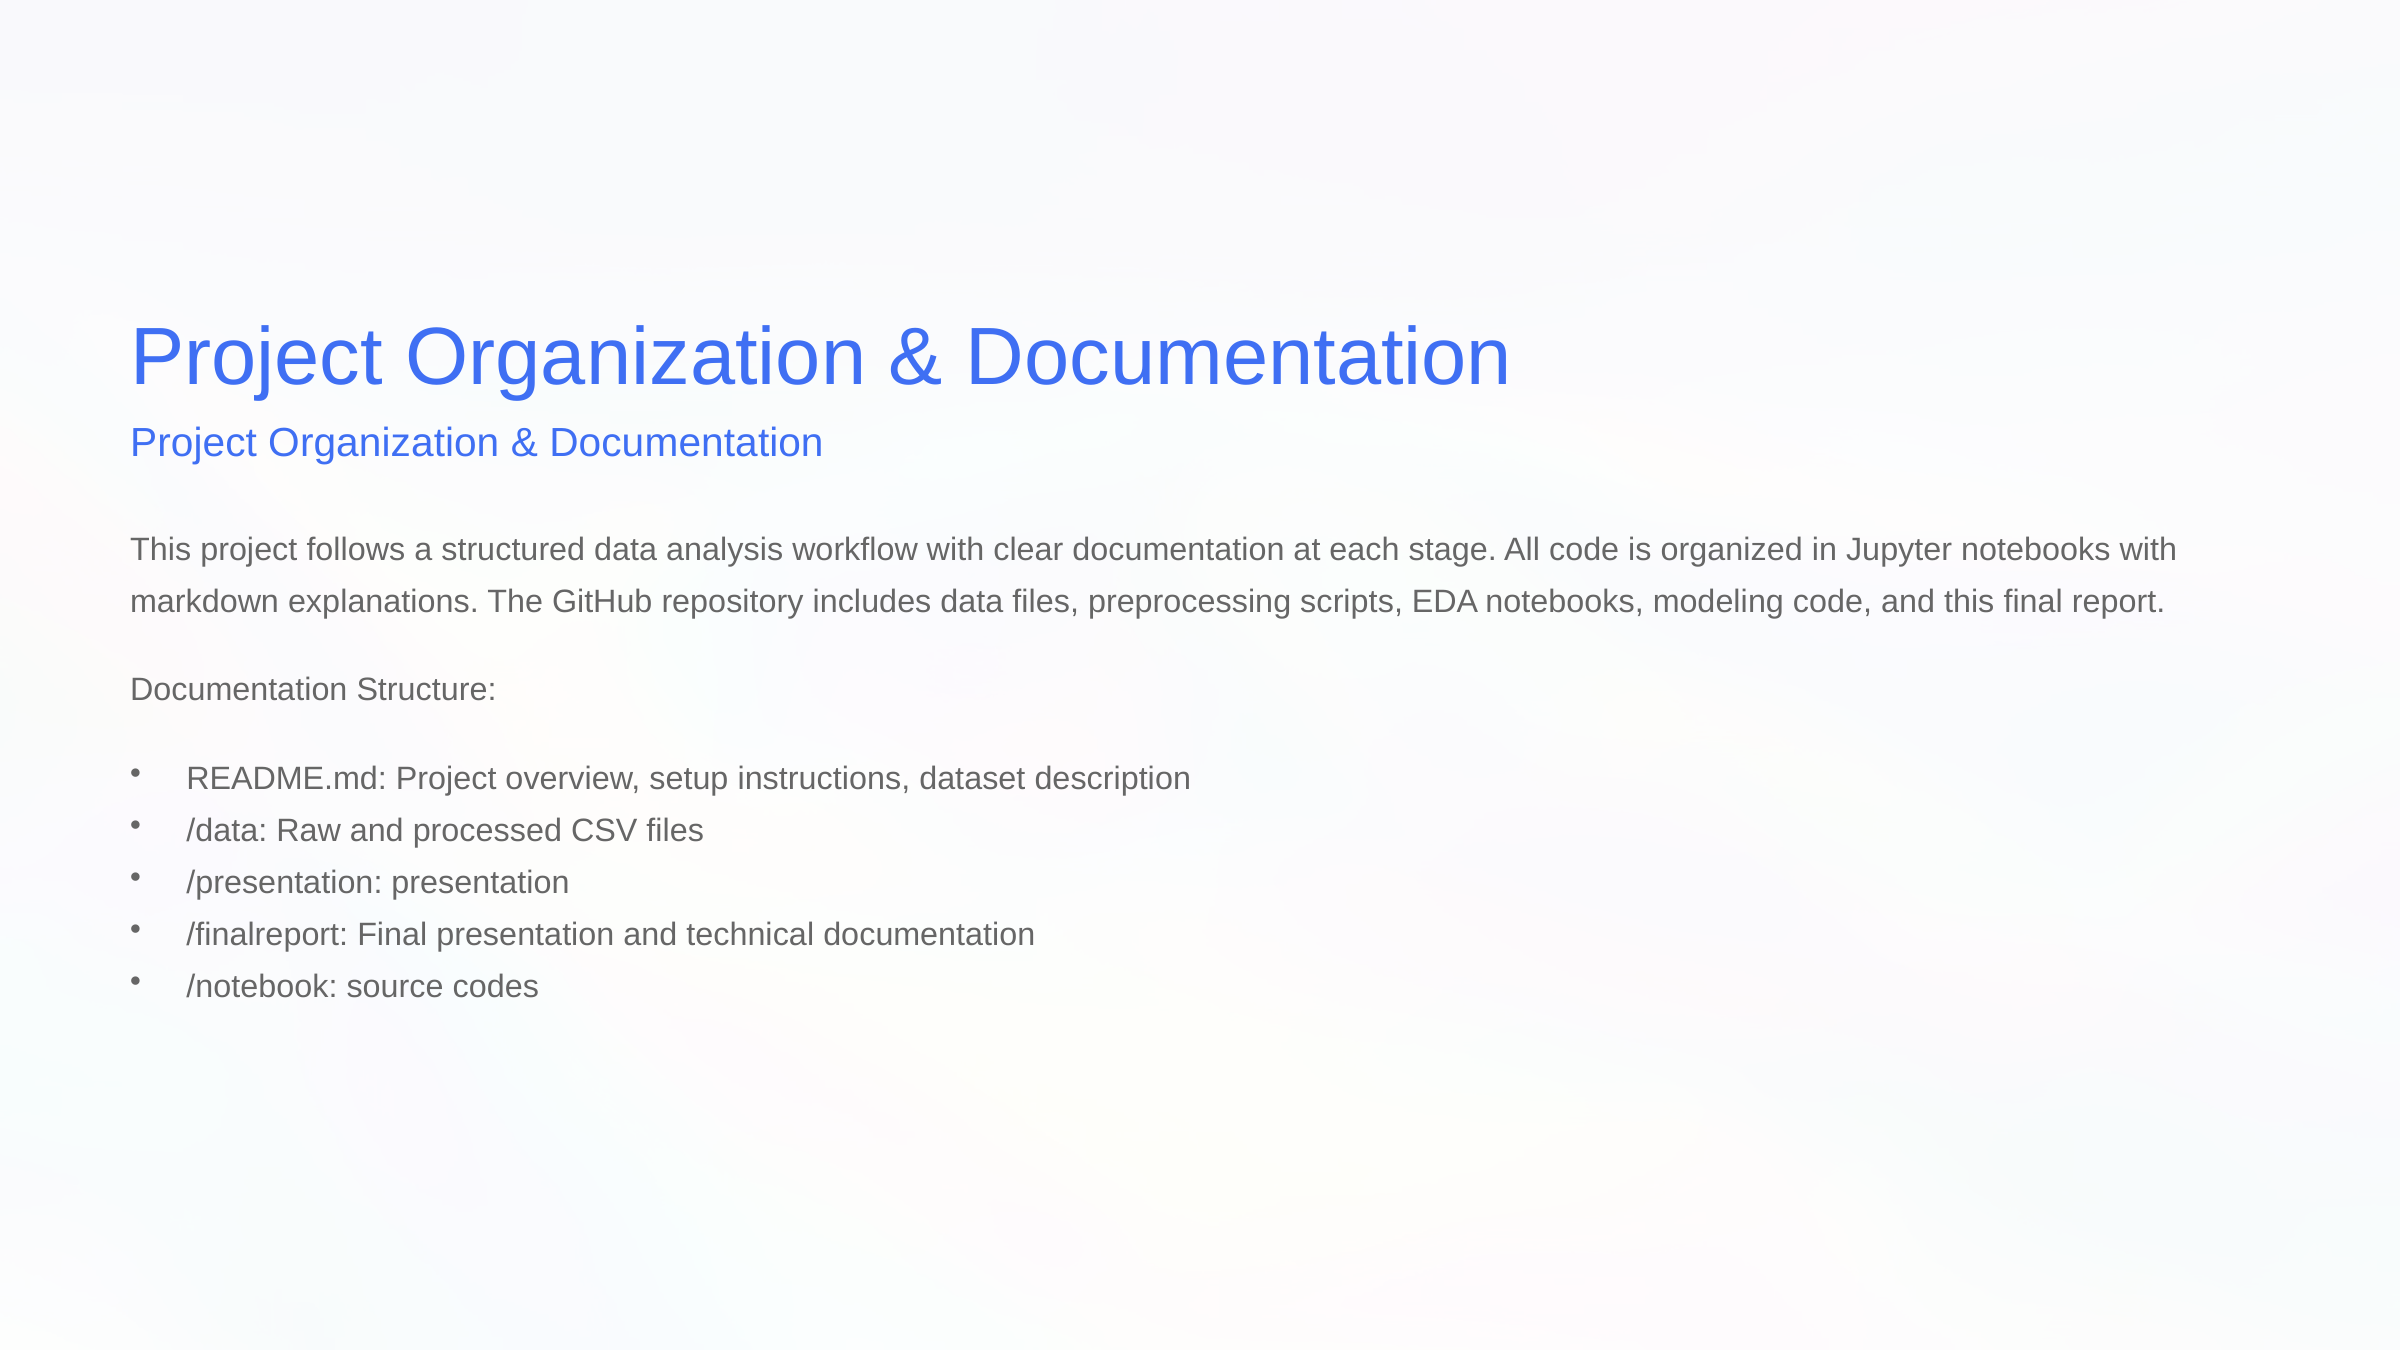

Project Organization & Documentation
Project Organization & Documentation
This project follows a structured data analysis workflow with clear documentation at each stage. All code is organized in Jupyter notebooks with markdown explanations. The GitHub repository includes data files, preprocessing scripts, EDA notebooks, modeling code, and this final report.
Documentation Structure:
README.md: Project overview, setup instructions, dataset description
/data: Raw and processed CSV files
/presentation: presentation
/finalreport: Final presentation and technical documentation
/notebook: source codes